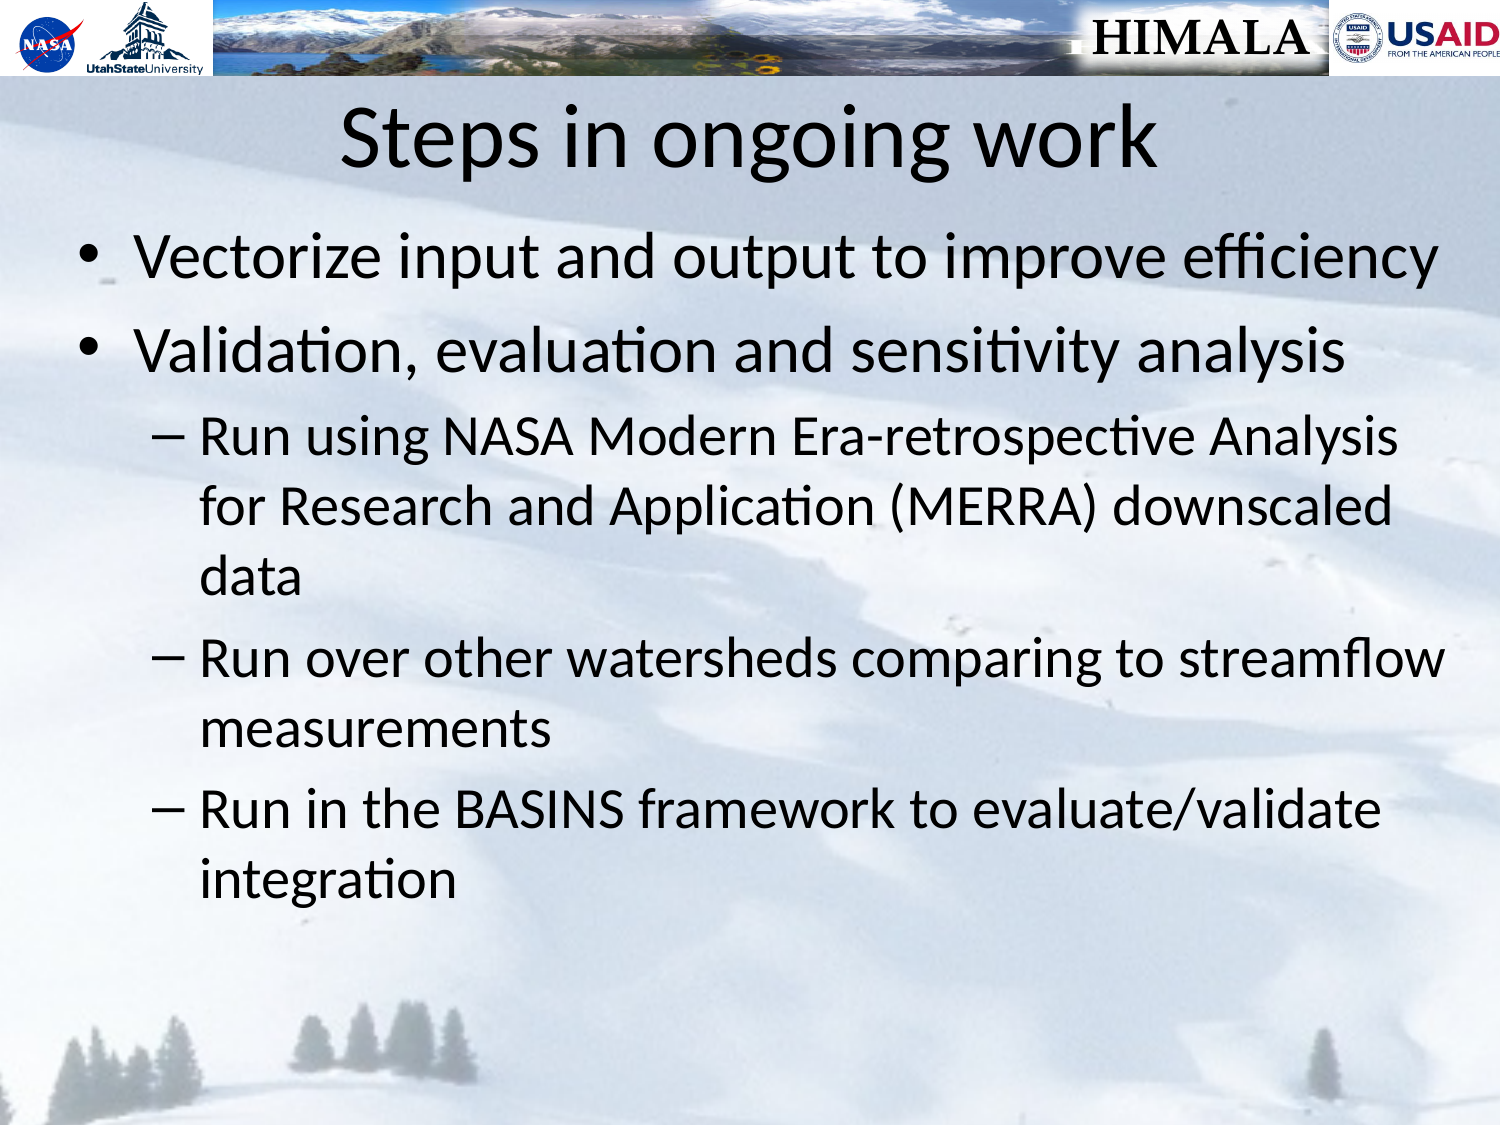

# Steps in ongoing work
Vectorize input and output to improve efficiency
Validation, evaluation and sensitivity analysis
Run using NASA Modern Era-retrospective Analysis for Research and Application (MERRA) downscaled data
Run over other watersheds comparing to streamflow measurements
Run in the BASINS framework to evaluate/validate integration